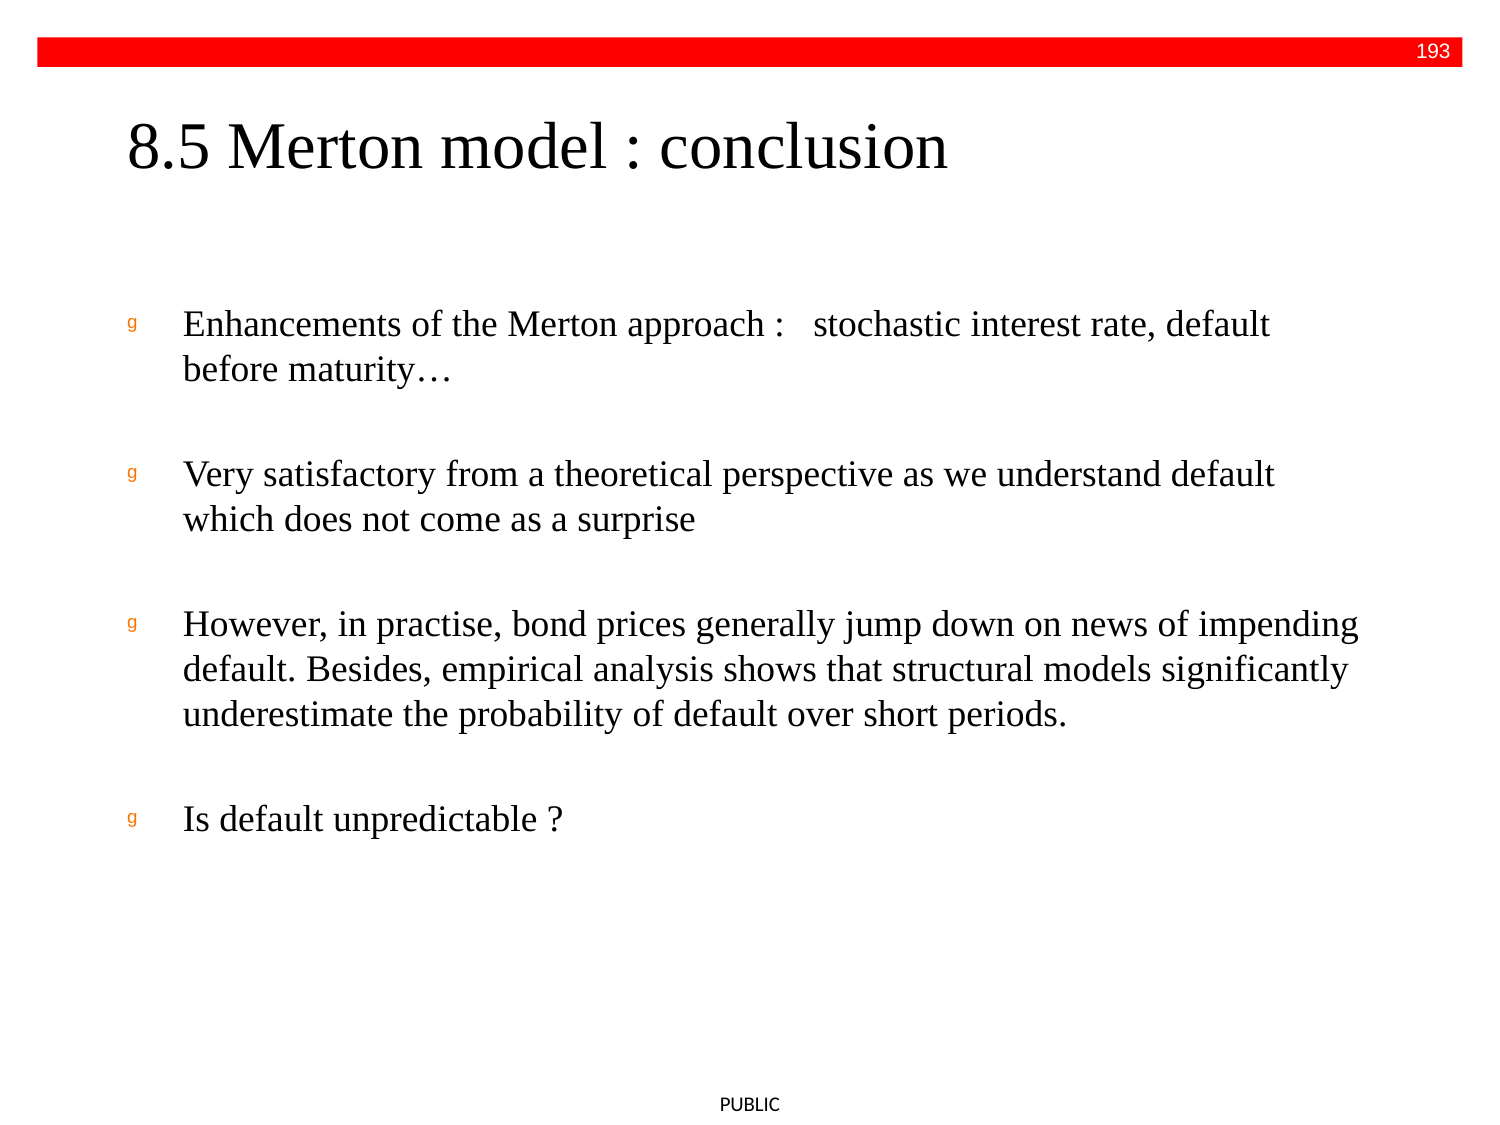

# 8.5 Merton model : conclusion

Enhancements of the Merton approach :   stochastic interest rate, default before maturity…

Very satisfactory from a theoretical perspective as we understand default which does not come as a surprise

However, in practise, bond prices generally jump down on news of impending default. Besides, empirical analysis shows that structural models significantly underestimate the probability of default over short periods.

Is default unpredictable ?